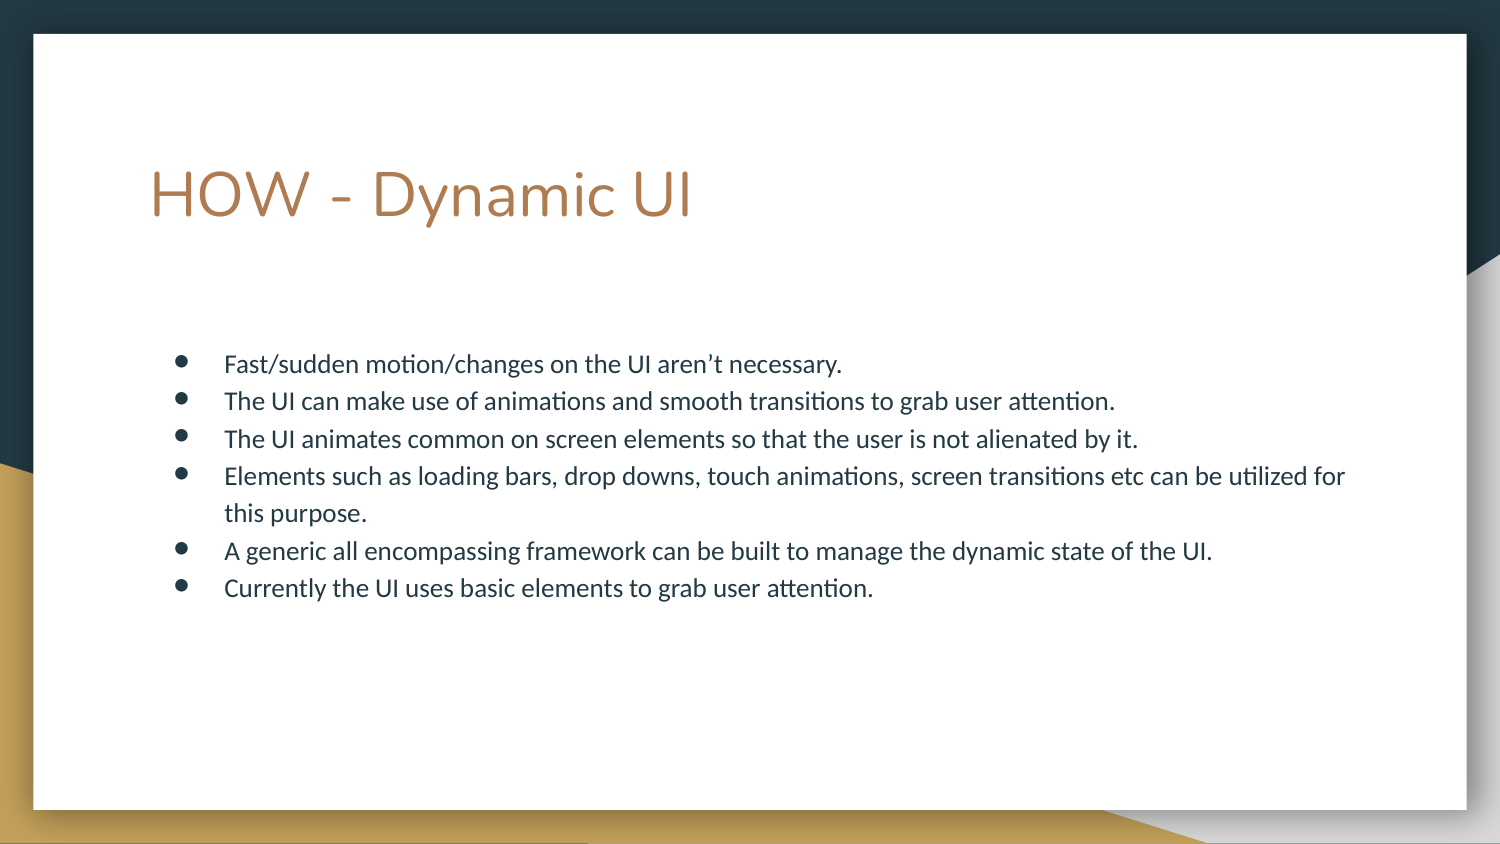

# HOW - Dynamic UI
Fast/sudden motion/changes on the UI aren’t necessary.
The UI can make use of animations and smooth transitions to grab user attention.
The UI animates common on screen elements so that the user is not alienated by it.
Elements such as loading bars, drop downs, touch animations, screen transitions etc can be utilized for this purpose.
A generic all encompassing framework can be built to manage the dynamic state of the UI.
Currently the UI uses basic elements to grab user attention.